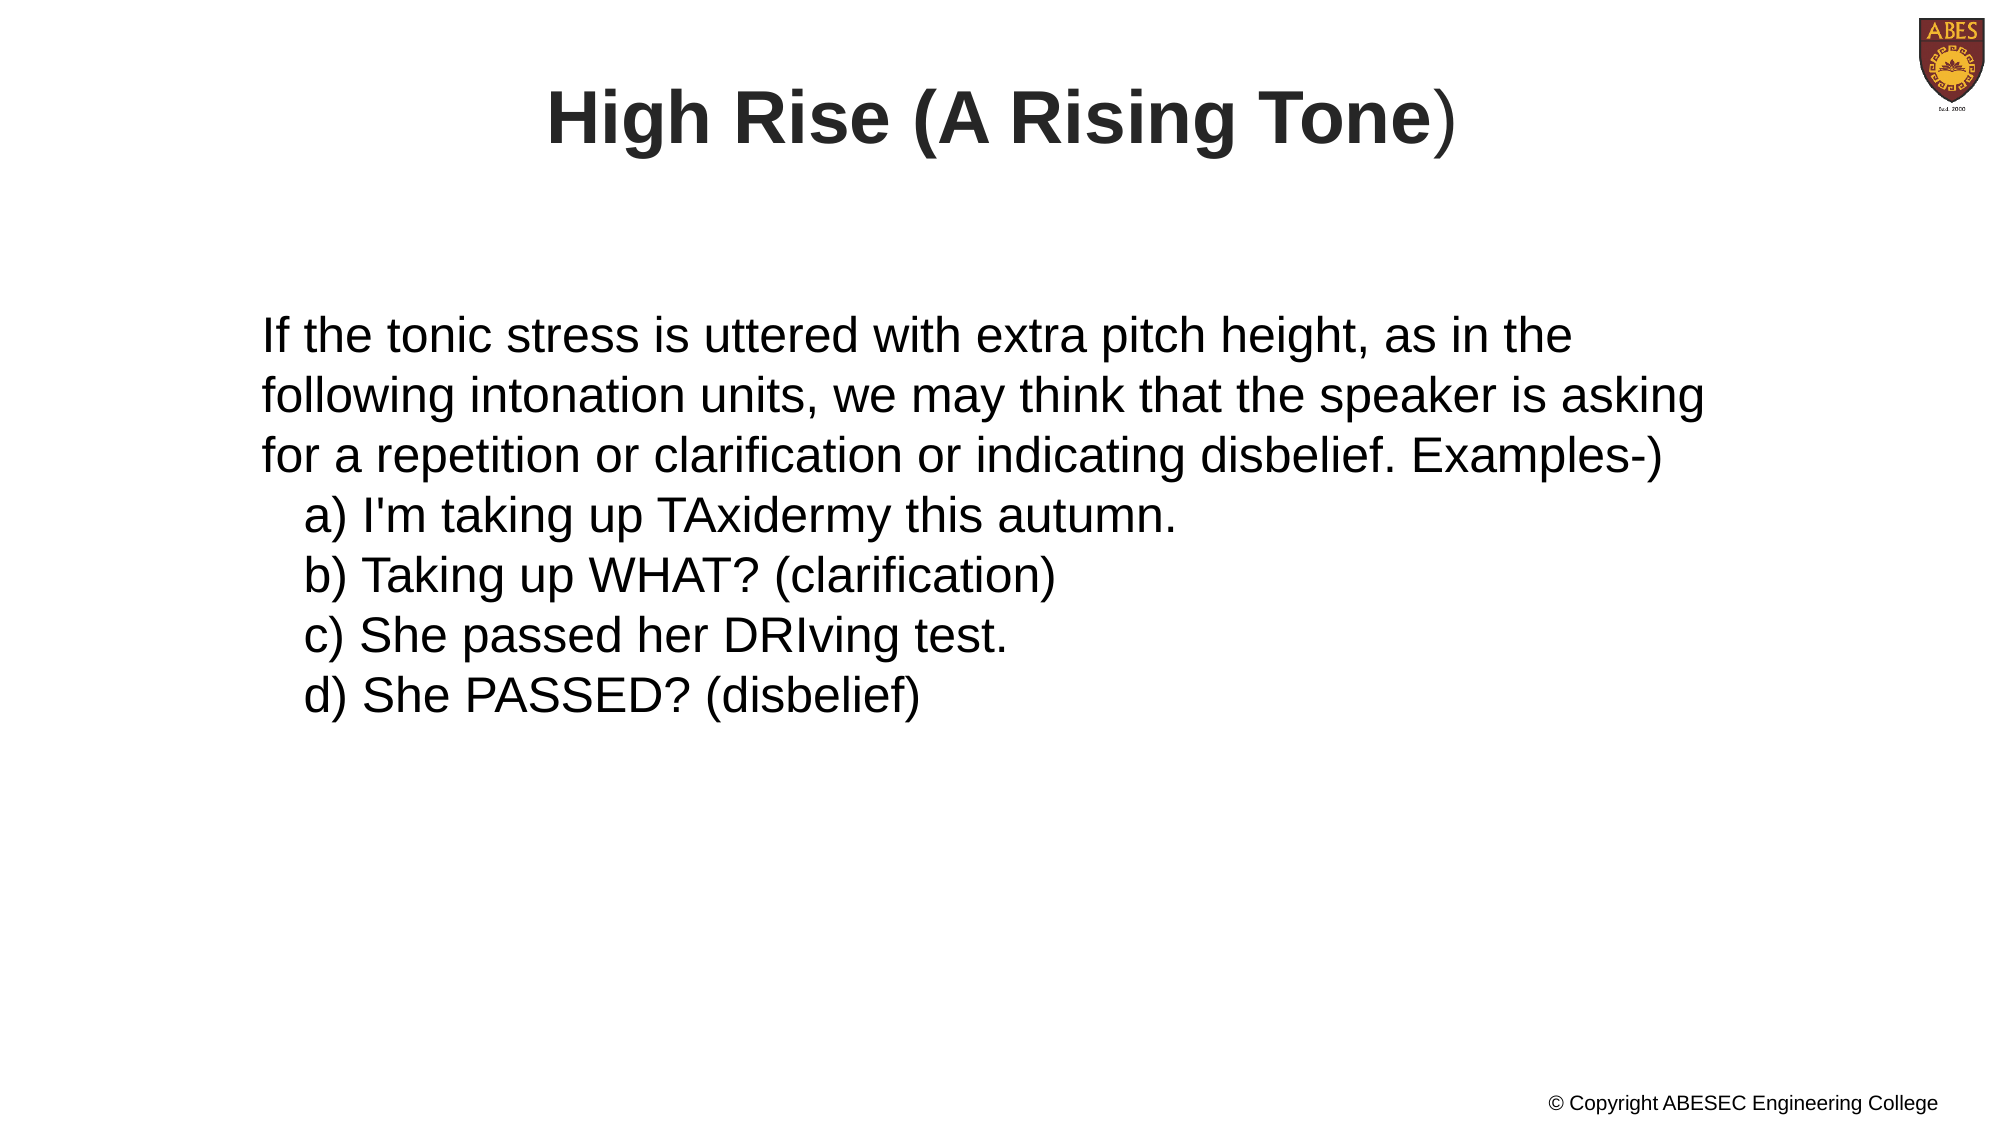

High Rise (A Rising Tone)

If the tonic stress is uttered with extra pitch height, as in the following intonation units, we may think that the speaker is asking for a repetition or clarification or indicating disbelief. Examples-)
   a) I'm taking up TAxidermy this autumn.
   b) Taking up WHAT? (clarification)
   c) She passed her DRIving test.
   d) She PASSED? (disbelief)